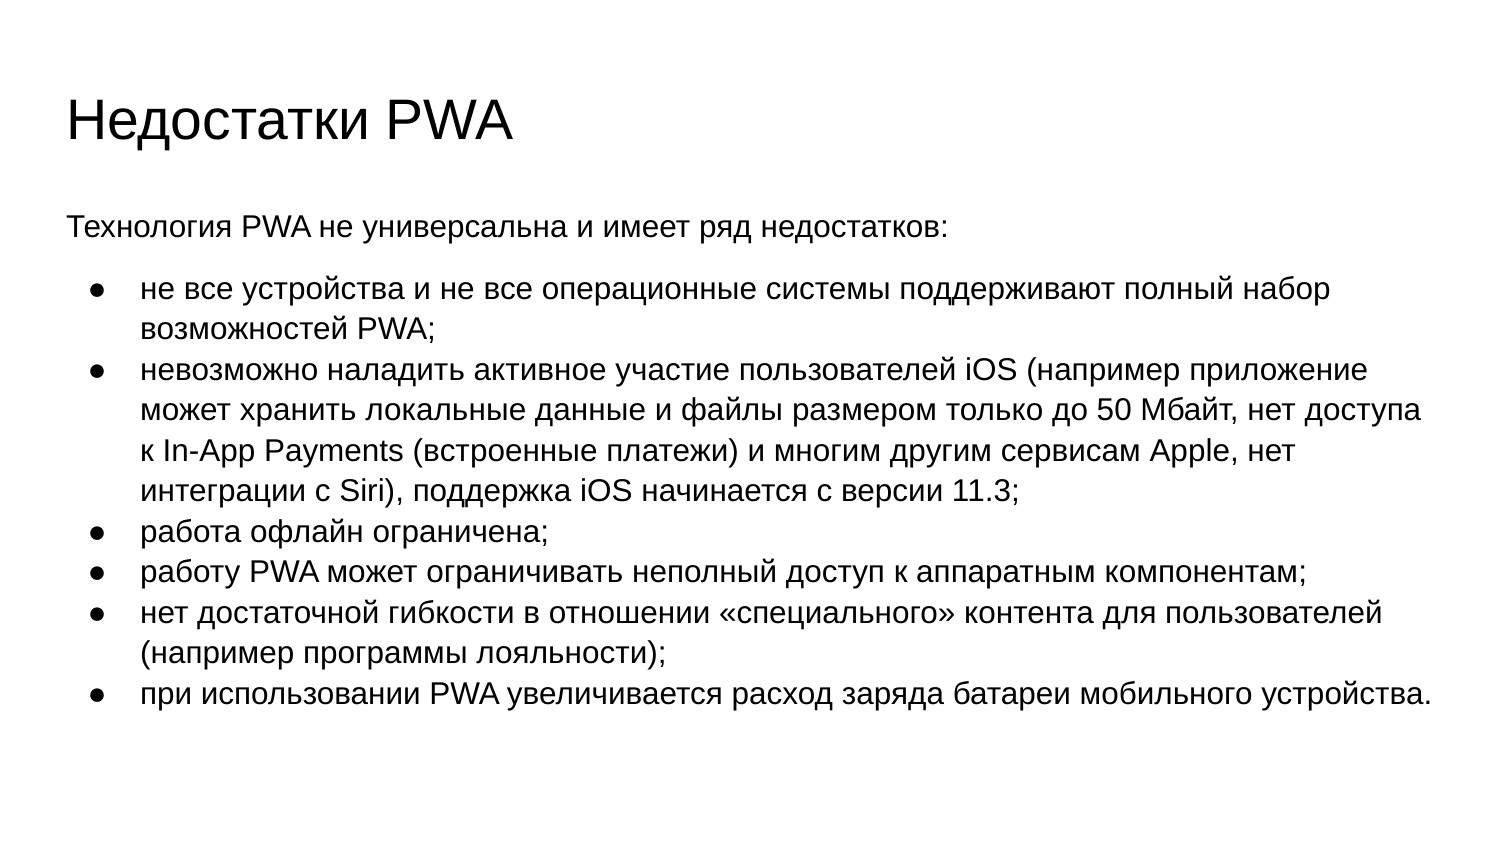

# Недостатки PWA
Технология PWA не универсальна и имеет ряд недостатков:
не все устройства и не все операционные системы поддерживают полный набор возможностей PWA;
невозможно наладить активное участие пользователей iOS (например приложение может хранить локальные данные и файлы размером только до 50 Мбайт, нет доступа к In-App Payments (встроенные платежи) и многим другим сервисам Apple, нет интеграции с Siri), поддержка iOS начинается с версии 11.3;
работа офлайн ограничена;
работу PWA может ограничивать неполный доступ к аппаратным компонентам;
нет достаточной гибкости в отношении «специального» контента для пользователей (например программы лояльности);
при использовании PWA увеличивается расход заряда батареи мобильного устройства.